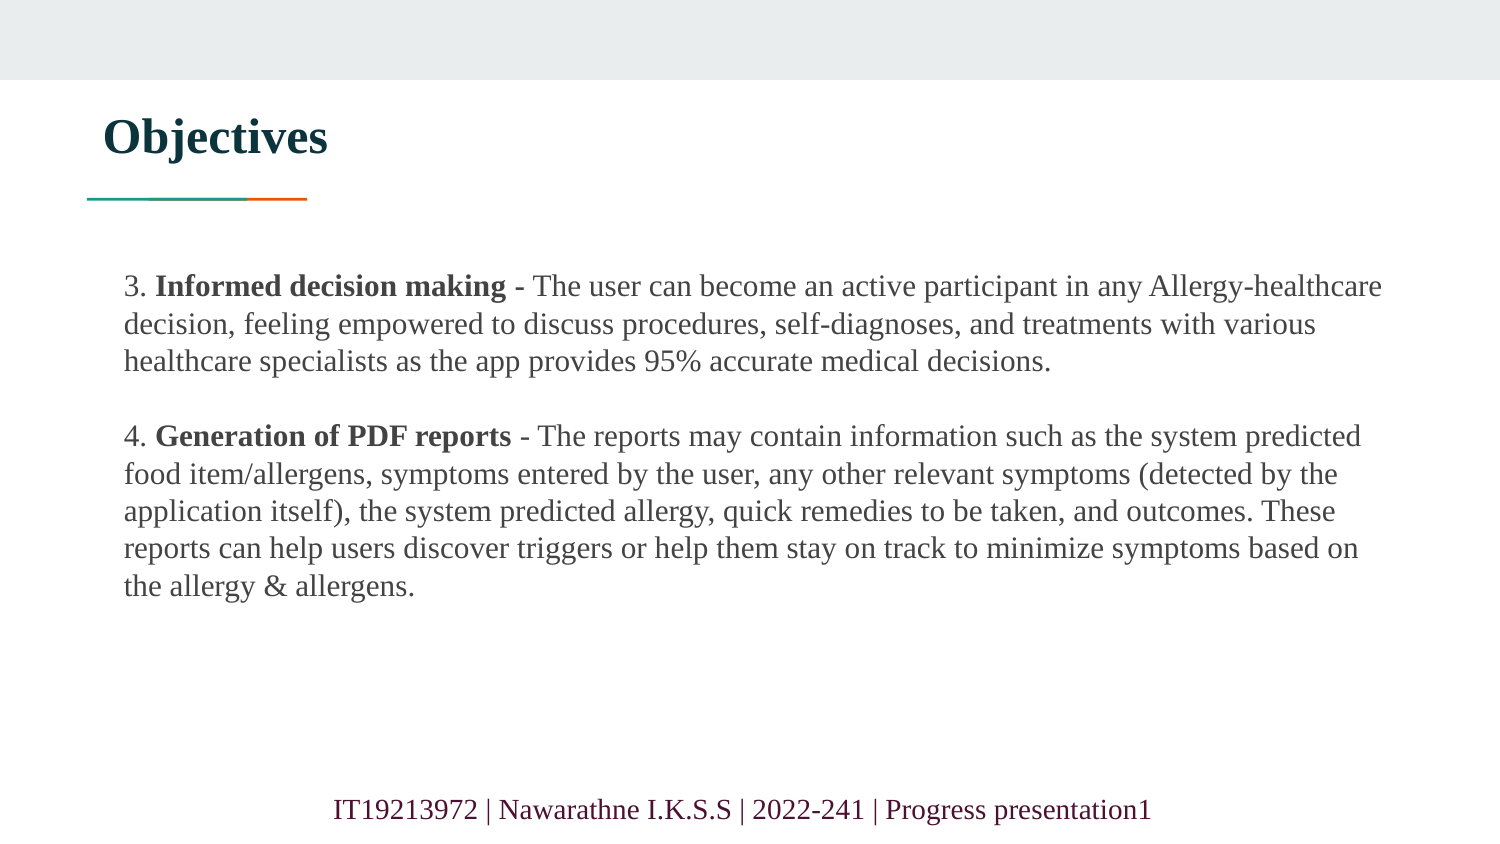

# Objectives
3. Informed decision making - The user can become an active participant in any Allergy-healthcare decision, feeling empowered to discuss procedures, self-diagnoses, and treatments with various healthcare specialists as the app provides 95% accurate medical decisions.

4. Generation of PDF reports - The reports may contain information such as the system predicted food item/allergens, symptoms entered by the user, any other relevant symptoms (detected by the application itself), the system predicted allergy, quick remedies to be taken, and outcomes. These reports can help users discover triggers or help them stay on track to minimize symptoms based on the allergy & allergens.
IT19213972 | Nawarathne I.K.S.S | 2022-241 | Progress presentation1